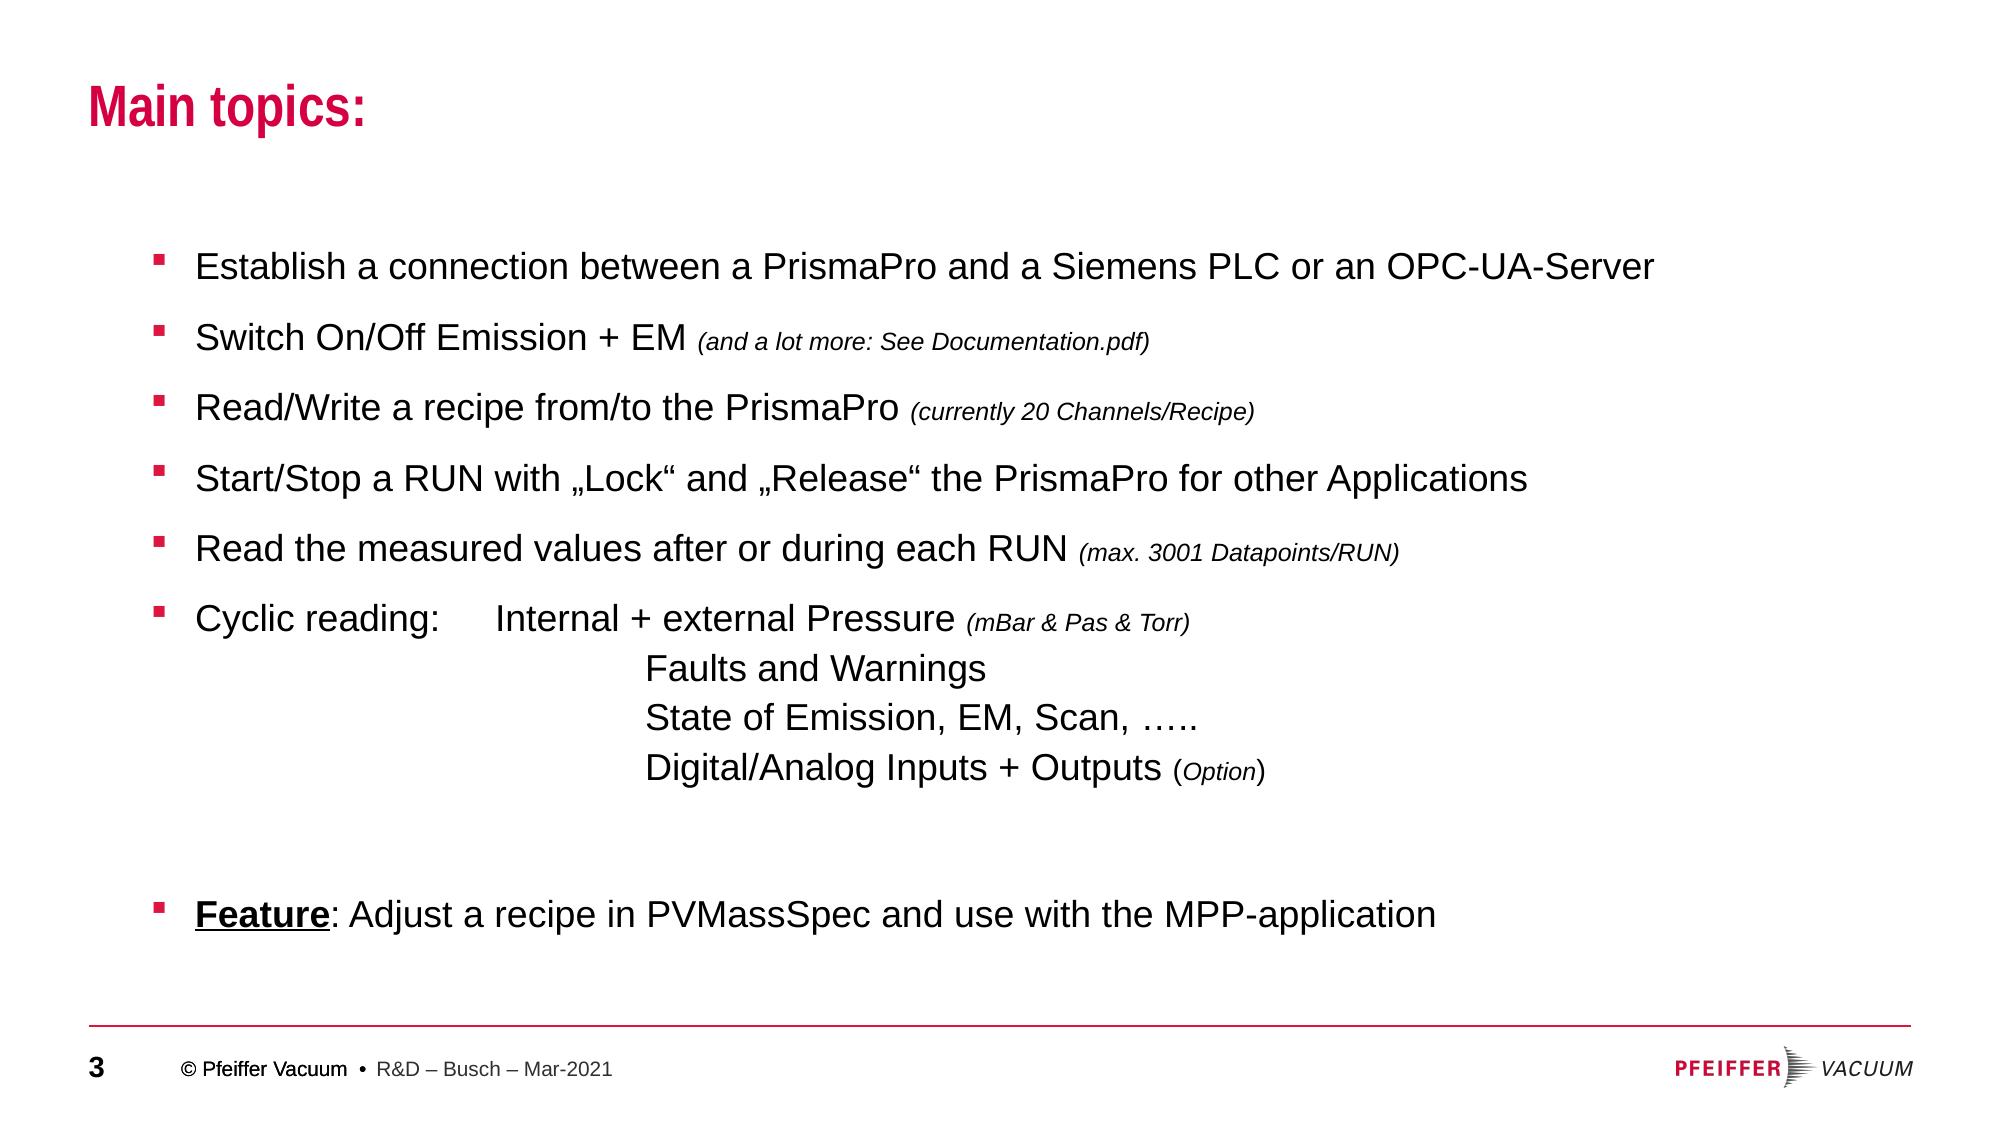

Main topics:

Establish a connection between a PrismaPro and a Siemens PLC or an OPC-UA-Server
Switch On/Off Emission + EM (and a lot more: See Documentation.pdf)
Read/Write a recipe from/to the PrismaPro (currently 20 Channels/Recipe)
Start/Stop a RUN with „Lock“ and „Release“ the PrismaPro for other Applications
Read the measured values after or during each RUN (max. 3001 Datapoints/RUN)
Cyclic reading:	Internal + external Pressure (mBar & Pas & Torr)
			Faults and Warnings
			State of Emission, EM, Scan, …..
			Digital/Analog Inputs + Outputs (Option)
Feature: Adjust a recipe in PVMassSpec and use with the MPP-application
R&D – Busch – Mar-2021